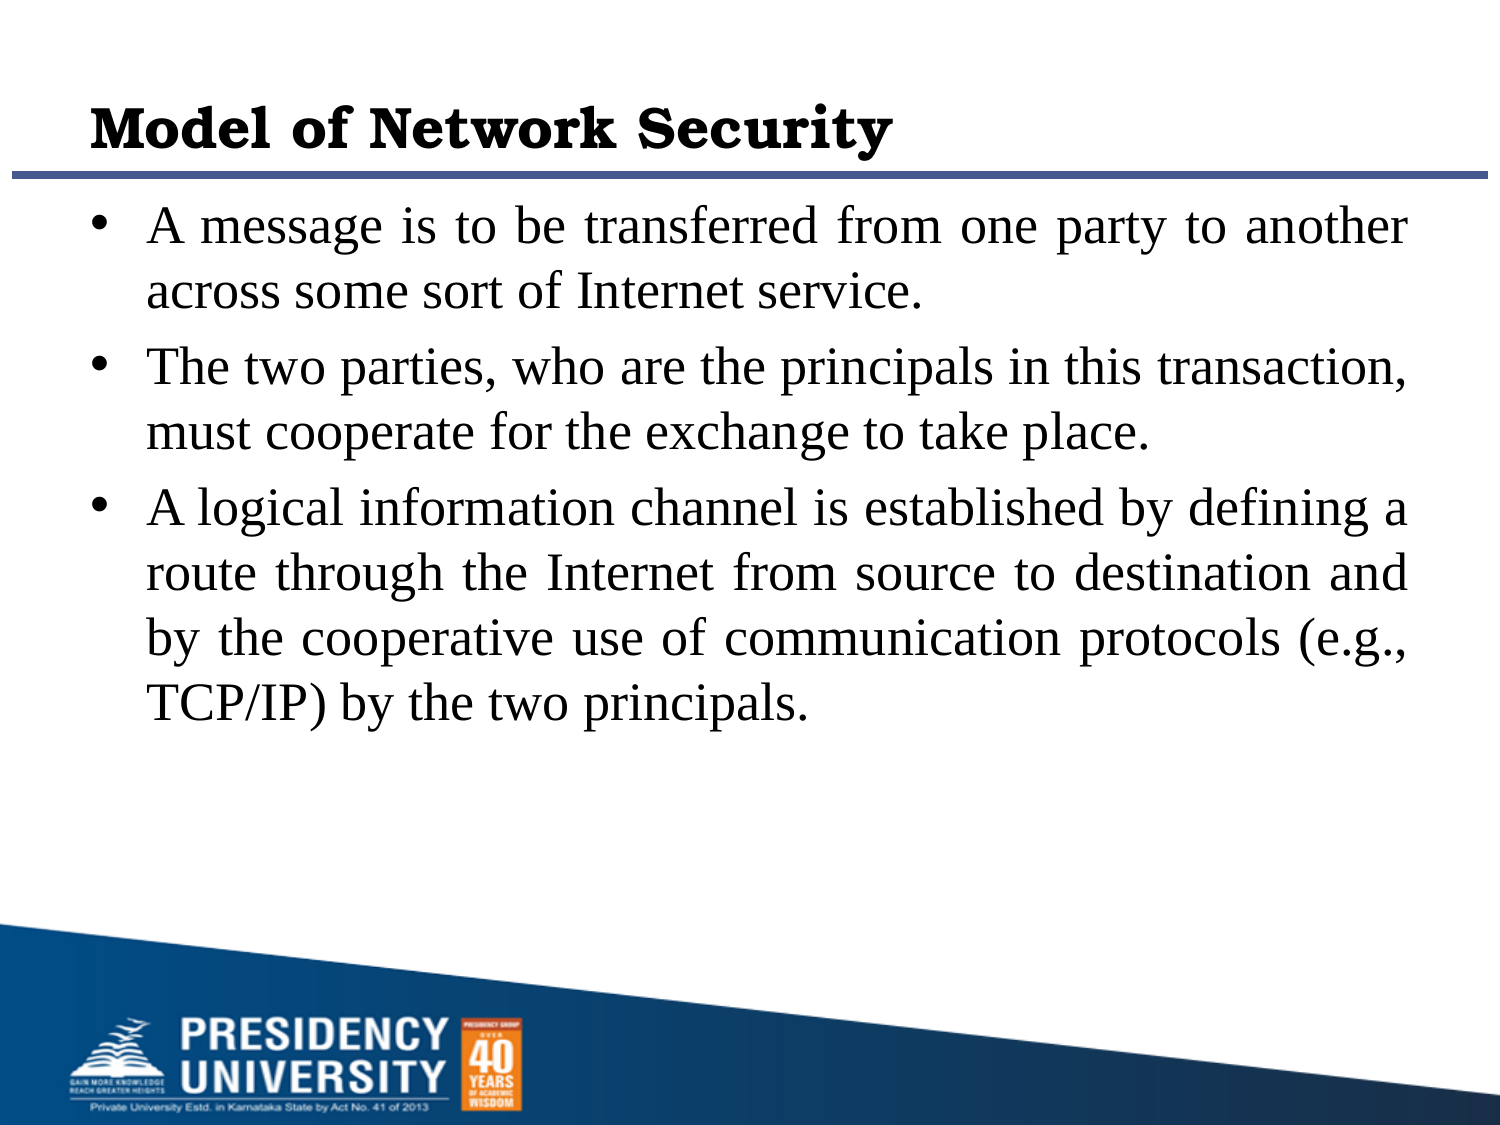

# Model of Network Security
A message is to be transferred from one party to another across some sort of Internet service.
The two parties, who are the principals in this transaction, must cooperate for the exchange to take place.
A logical information channel is established by defining a route through the Internet from source to destination and by the cooperative use of communication protocols (e.g., TCP/IP) by the two principals.

12